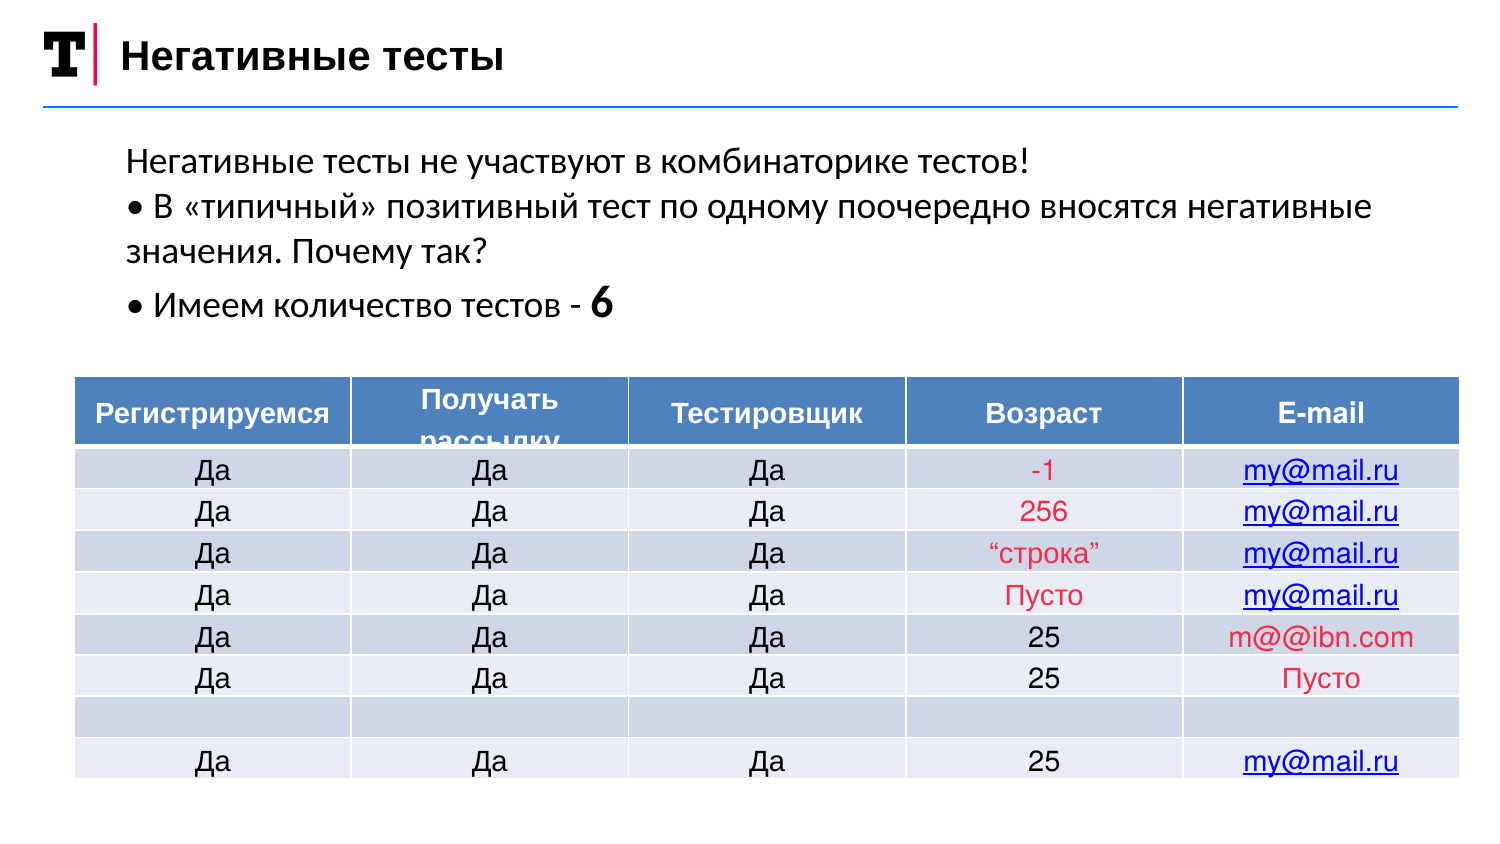

Негативные тесты
Негативные тесты не участвуют в комбинаторике тестов!
• В «типичный» позитивный тест по одному поочередно вносятся негативные
значения. Почему так?
• Имеем количество тестов - 6
| Регистрируемся | Получать рассылку | Тестировщик | Возраст | E-mail |
| --- | --- | --- | --- | --- |
| Да | Да | Да | -1 | my@mail.ru |
| Да | Да | Да | 256 | my@mail.ru |
| Да | Да | Да | “строка” | my@mail.ru |
| Да | Да | Да | Пусто | my@mail.ru |
| Да | Да | Да | 25 | m@@ibn.com |
| Да | Да | Да | 25 | Пусто |
|  |  |  |  |  |
| Да | Да | Да | 25 | my@mail.ru |
46